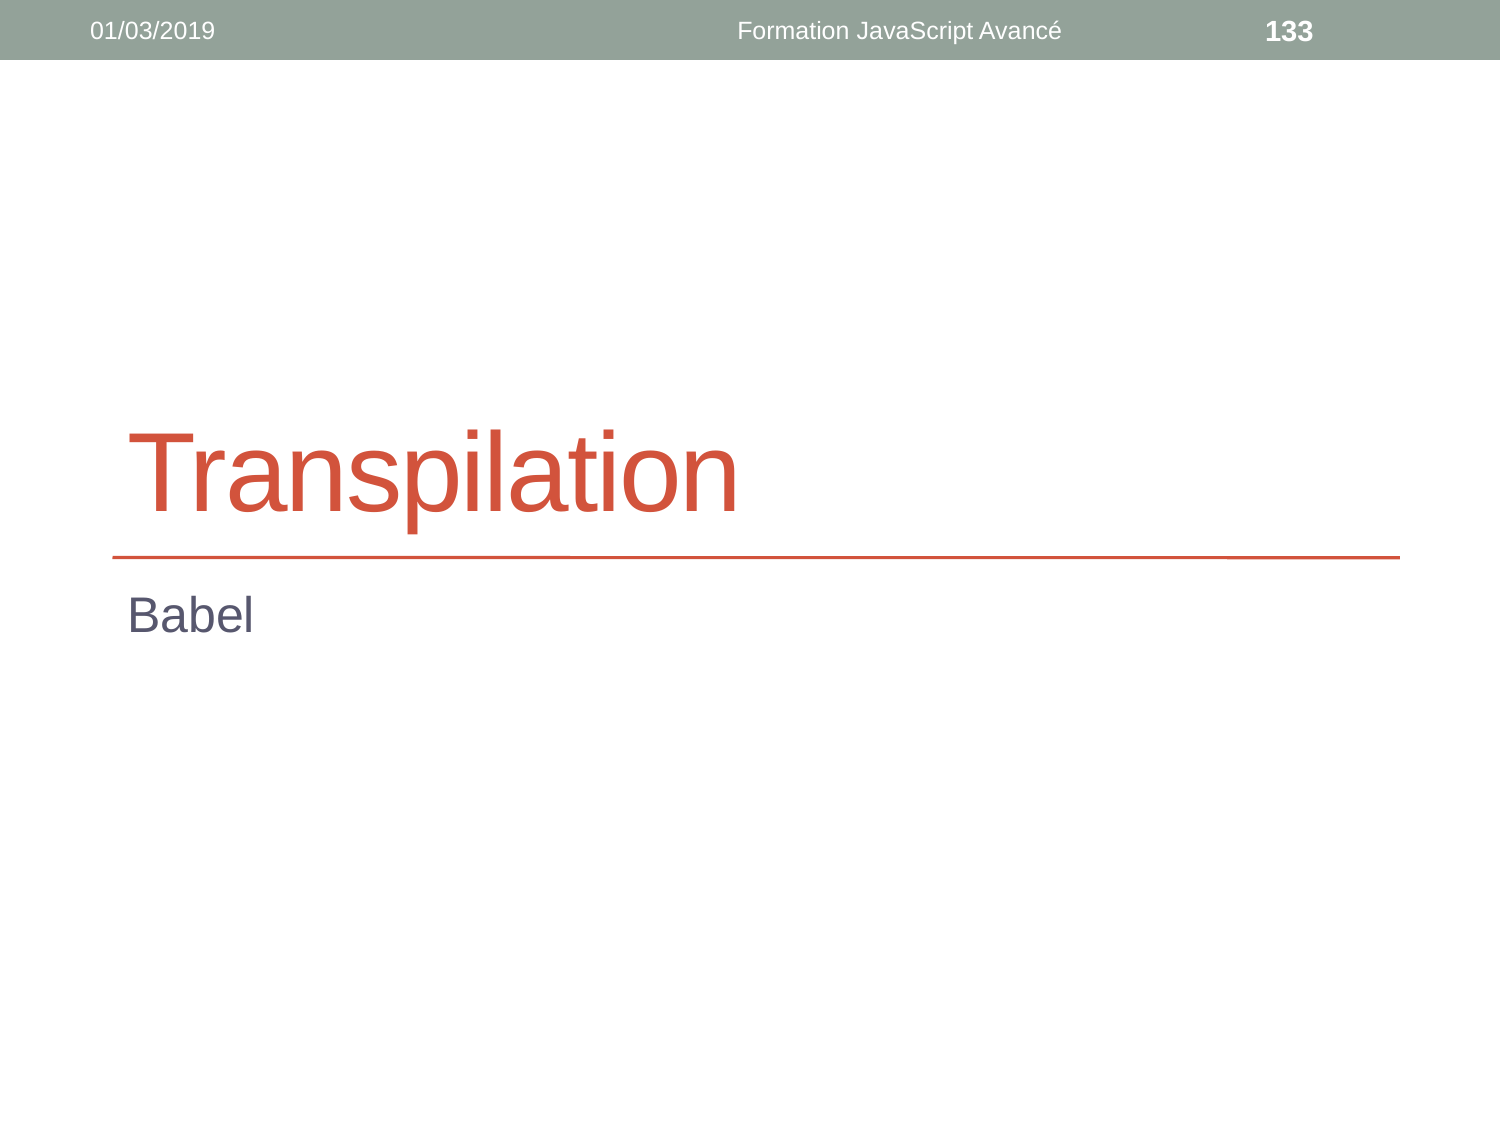

01/03/2019
Formation JavaScript Avancé
133
# Transpilation
Babel